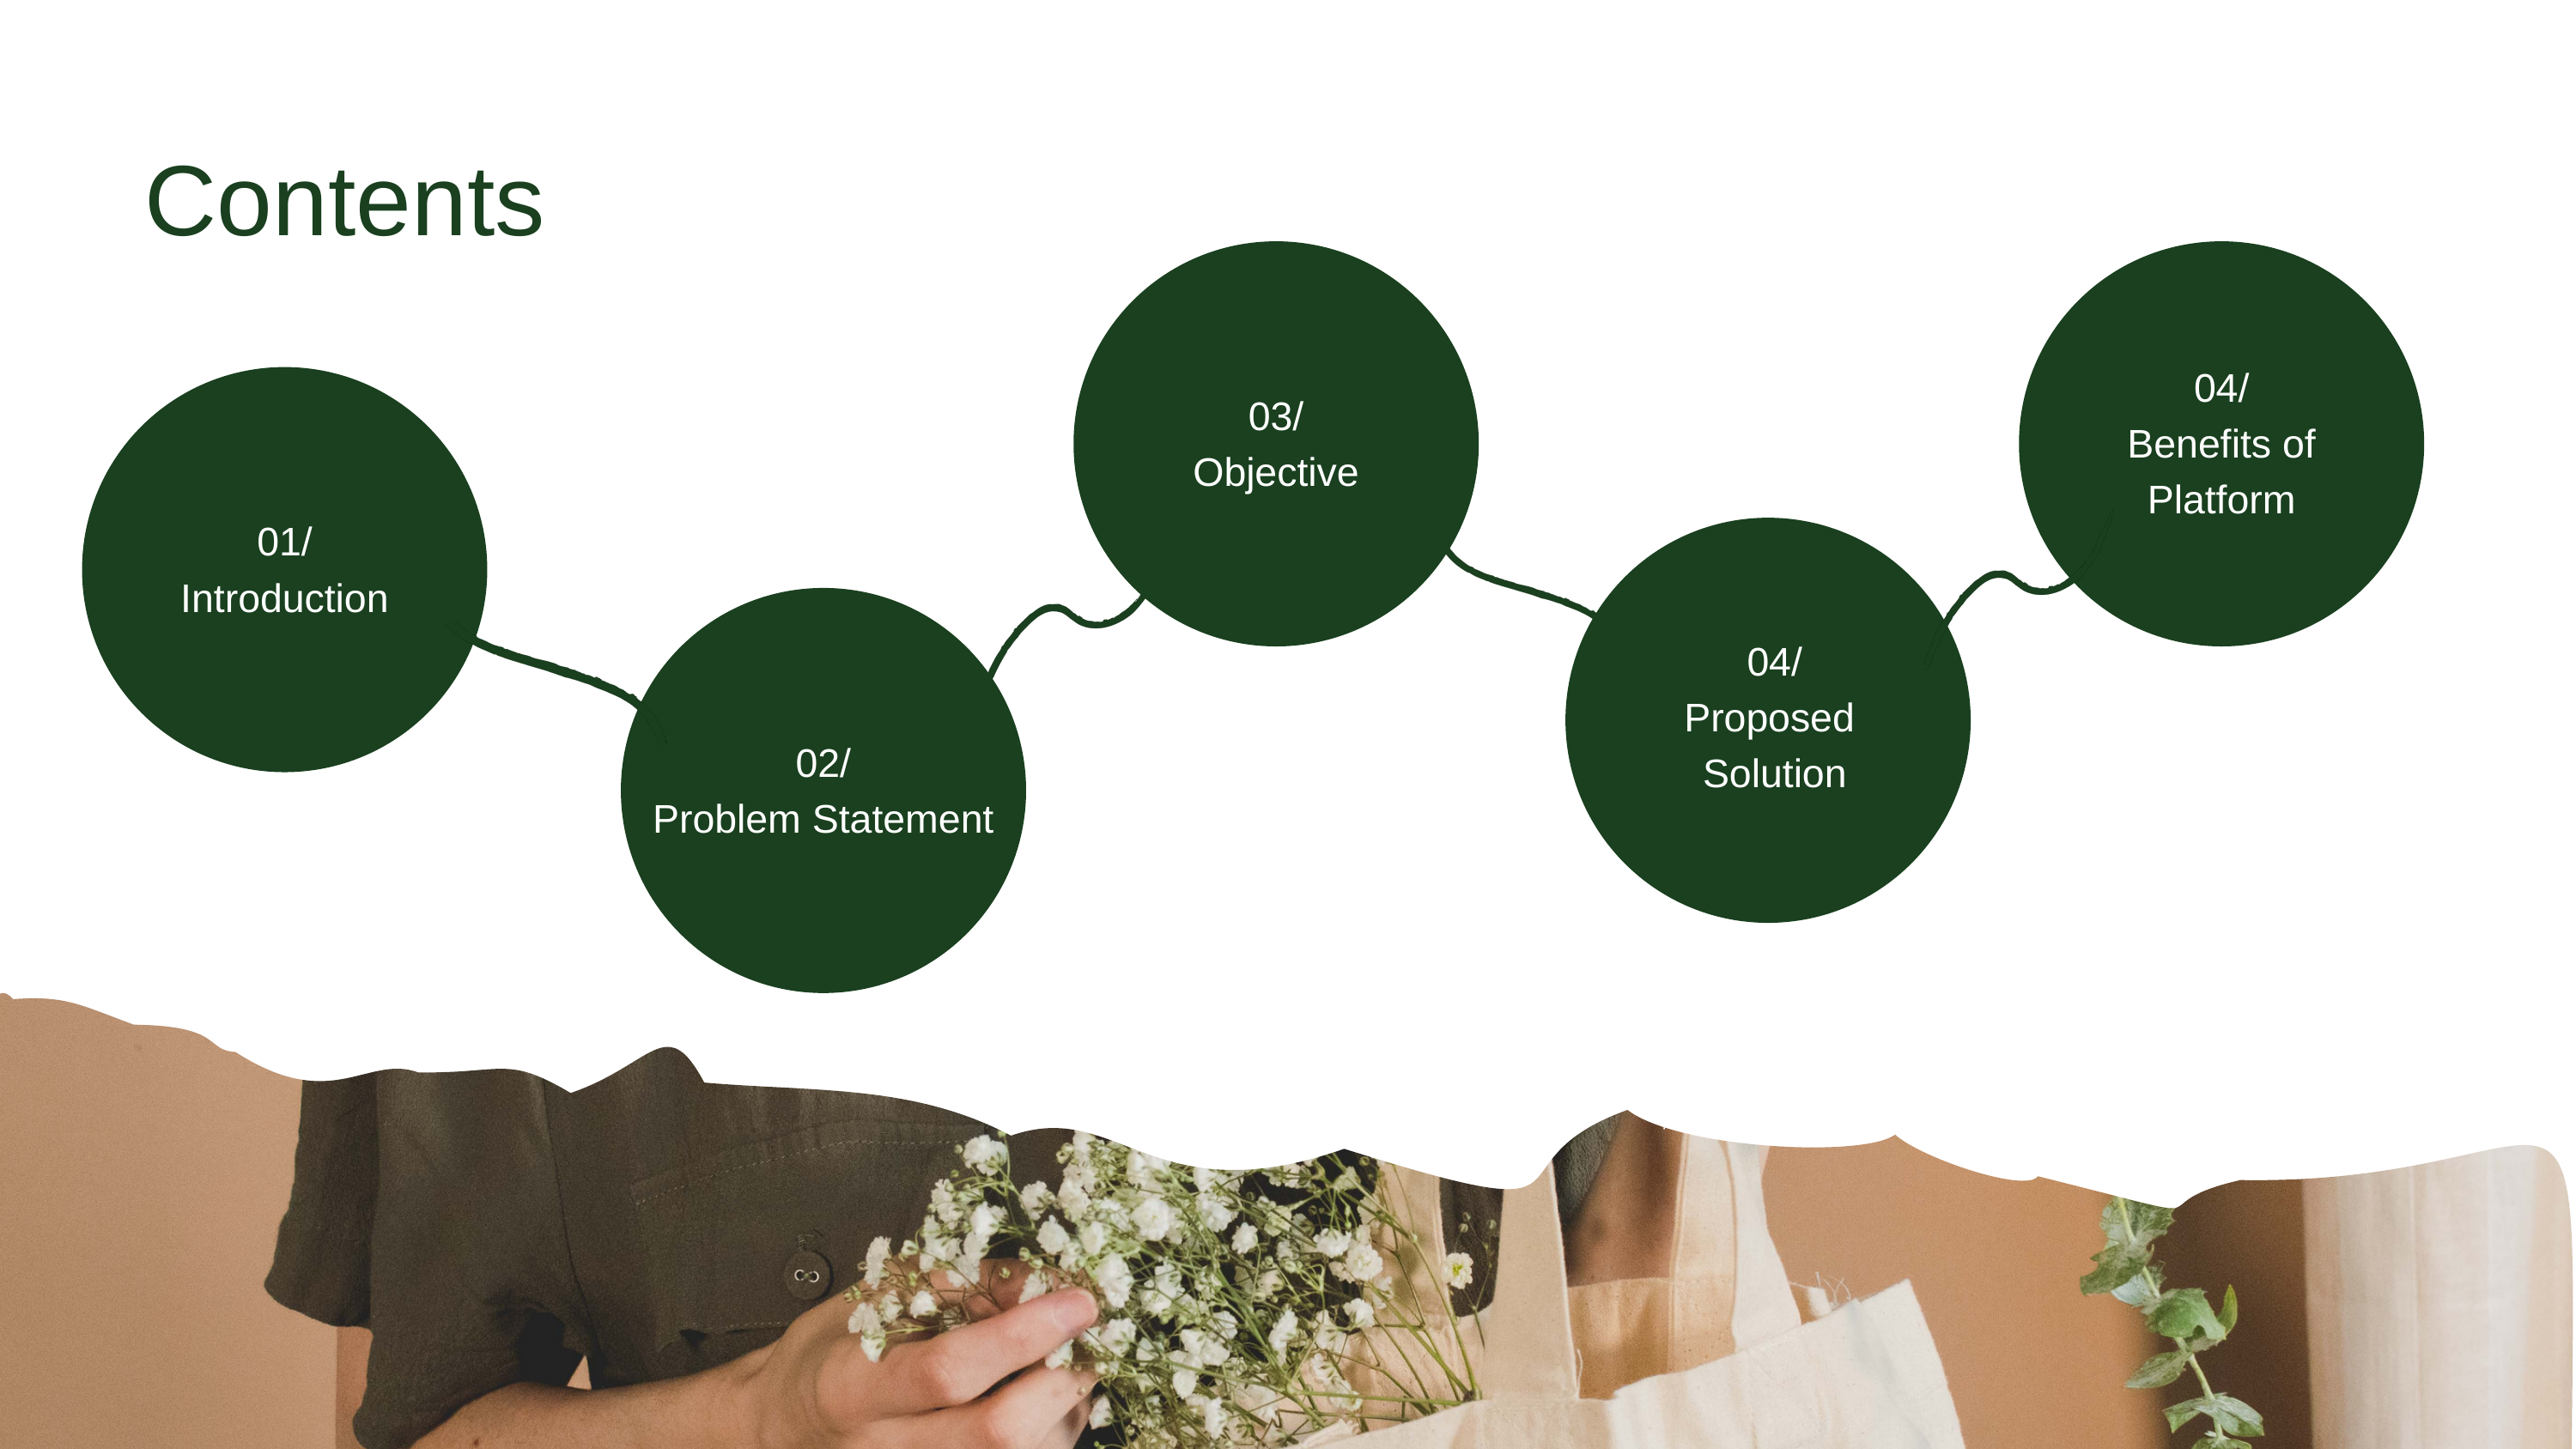

Contents

04/
Benefits of Platform

03/
Objective

01/
Introduction

04/
Proposed
Solution
02/
Problem Statement